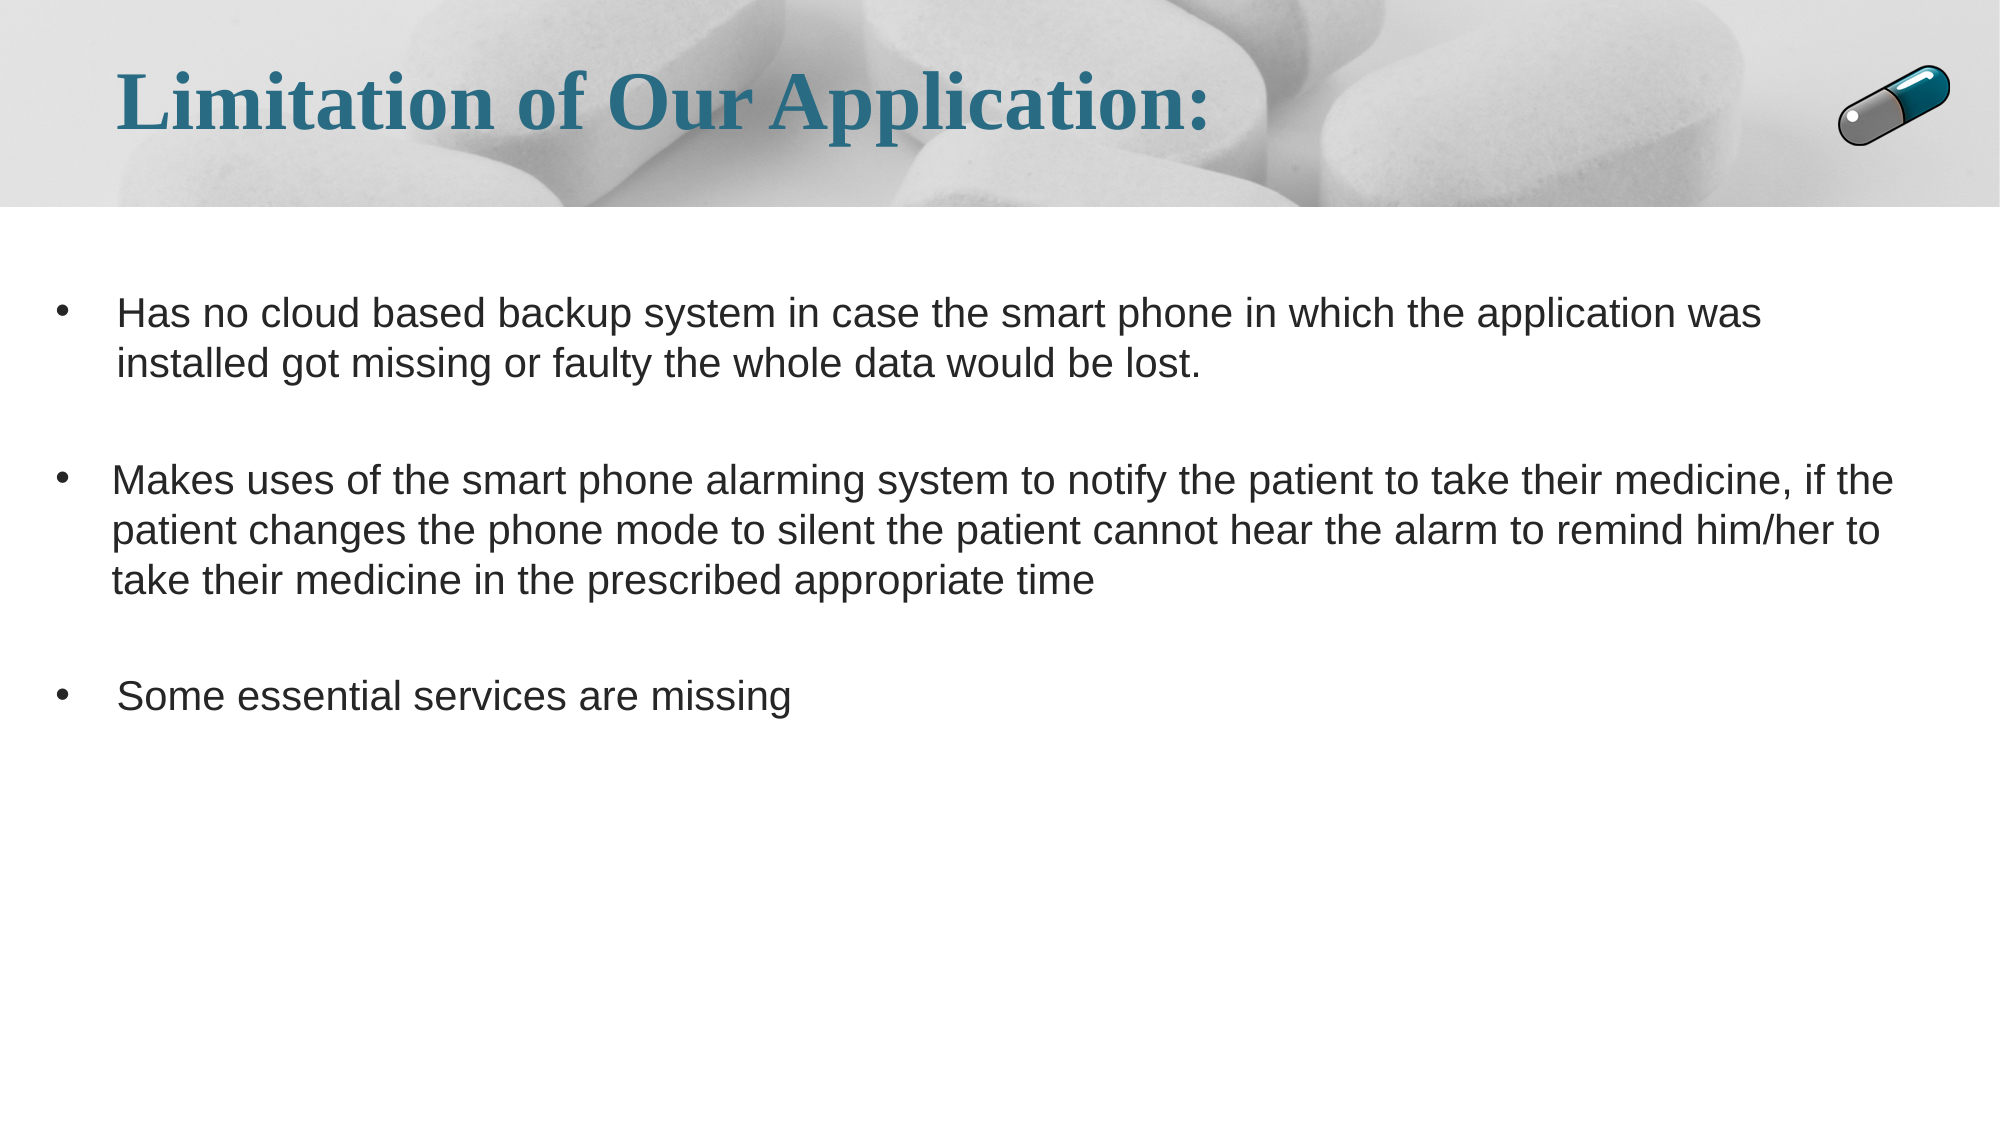

# Limitation of Our Application:

Has no cloud based backup system in case the smart phone in which the application was installed got missing or faulty the whole data would be lost.

Makes uses of the smart phone alarming system to notify the patient to take their medicine, if the patient changes the phone mode to silent the patient cannot hear the alarm to remind him/her to take their medicine in the prescribed appropriate time

Some essential services are missing